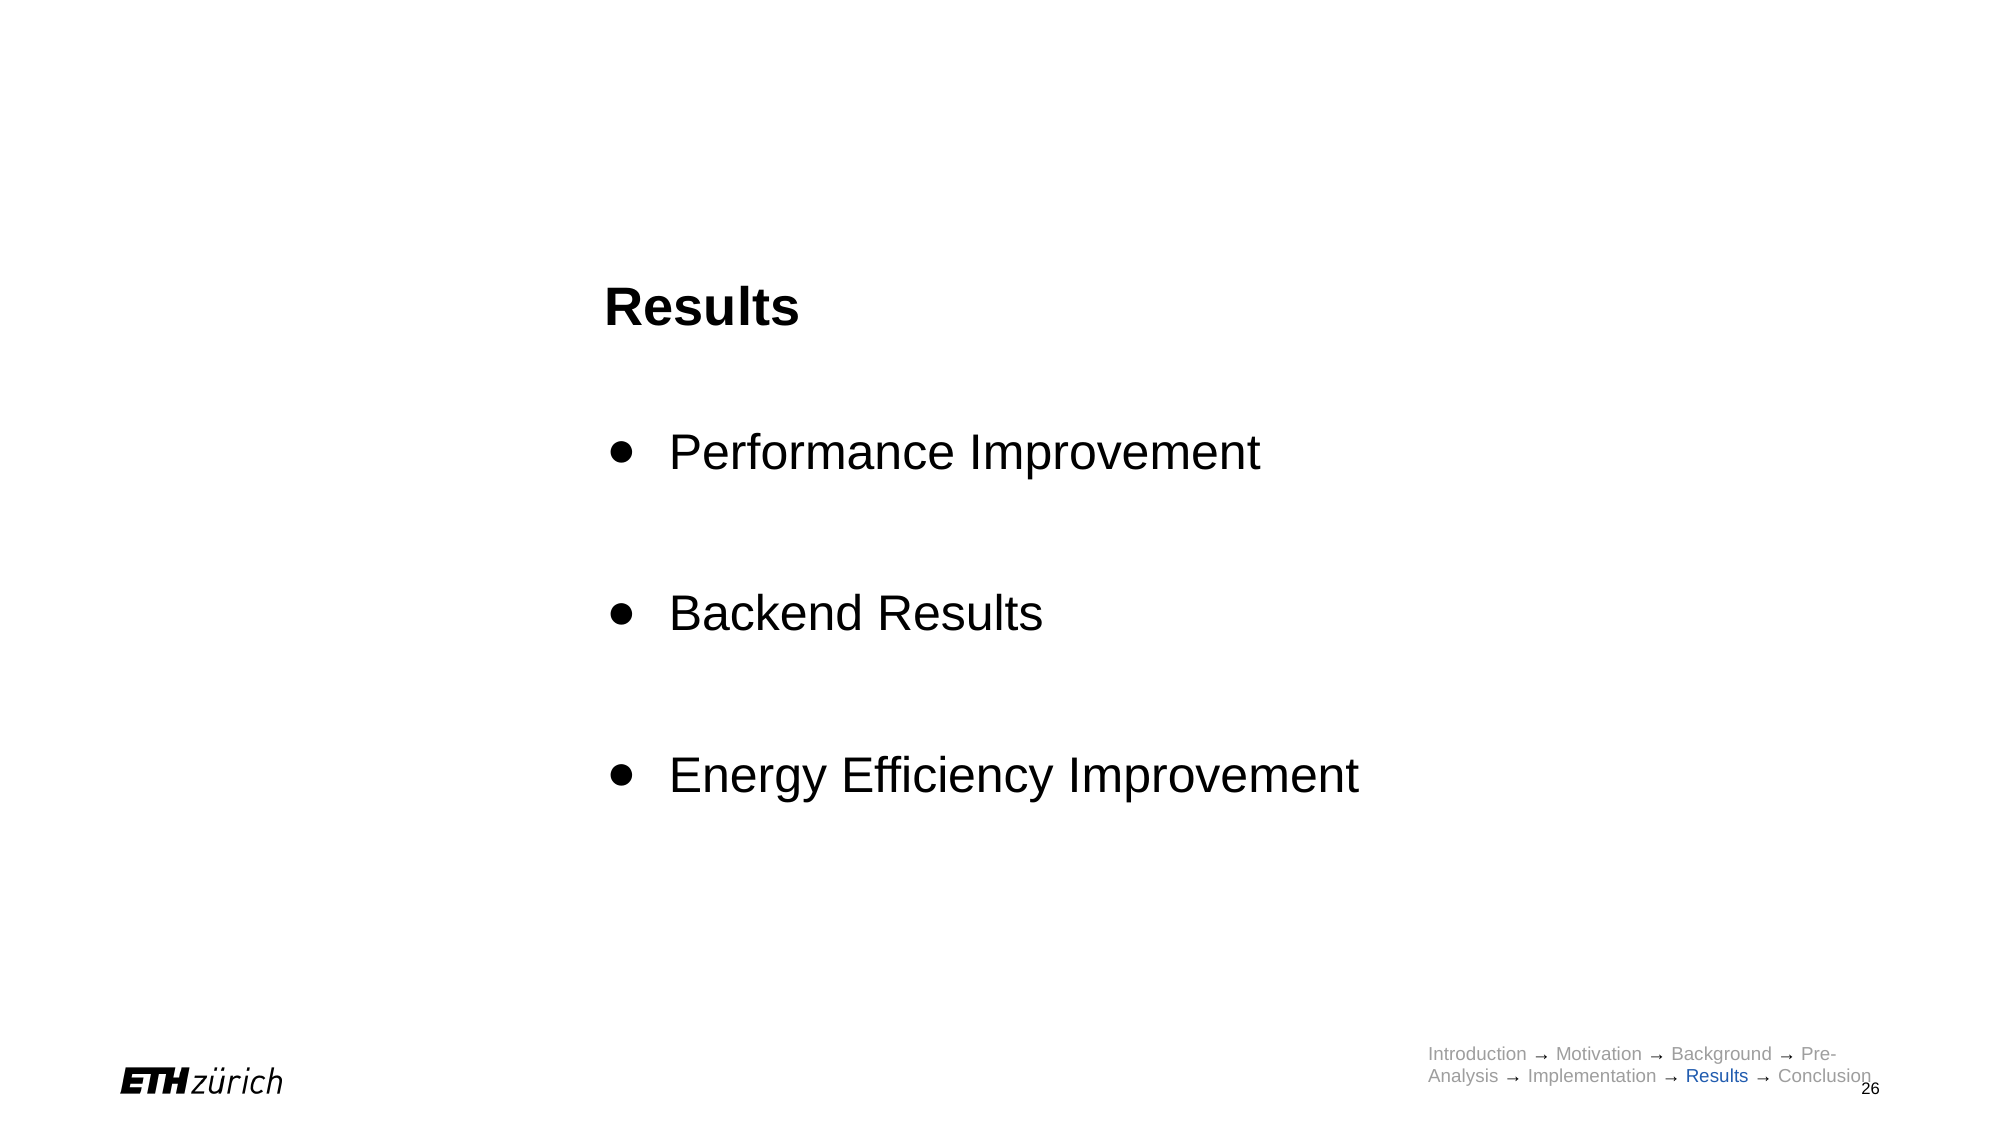

# Results
Performance Improvement

Backend Results

Energy Efficiency Improvement
Introduction → Motivation → Background → Pre-Analysis → Implementation → Results → Conclusion
26